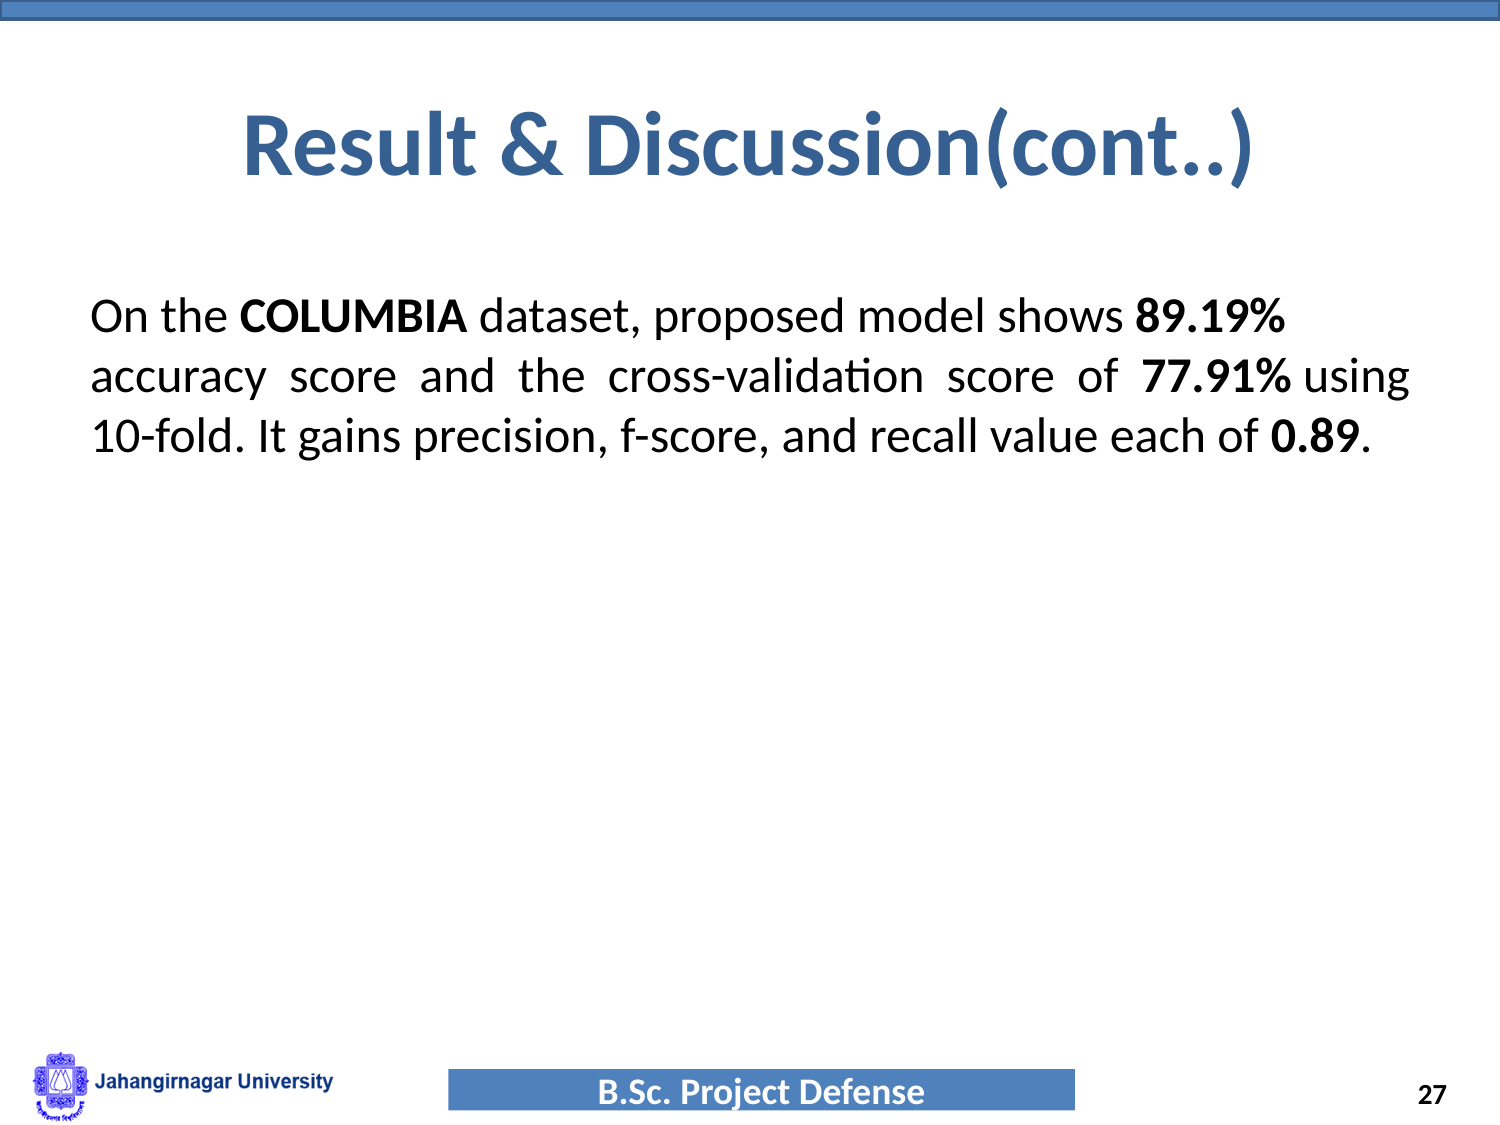

# Result & Discussion(cont..)
On the COLUMBIA dataset, proposed model shows 89.19% accuracy score and the cross-validation score of 77.91% using 10-fold. It gains precision, f-score, and recall value each of 0.89.
27